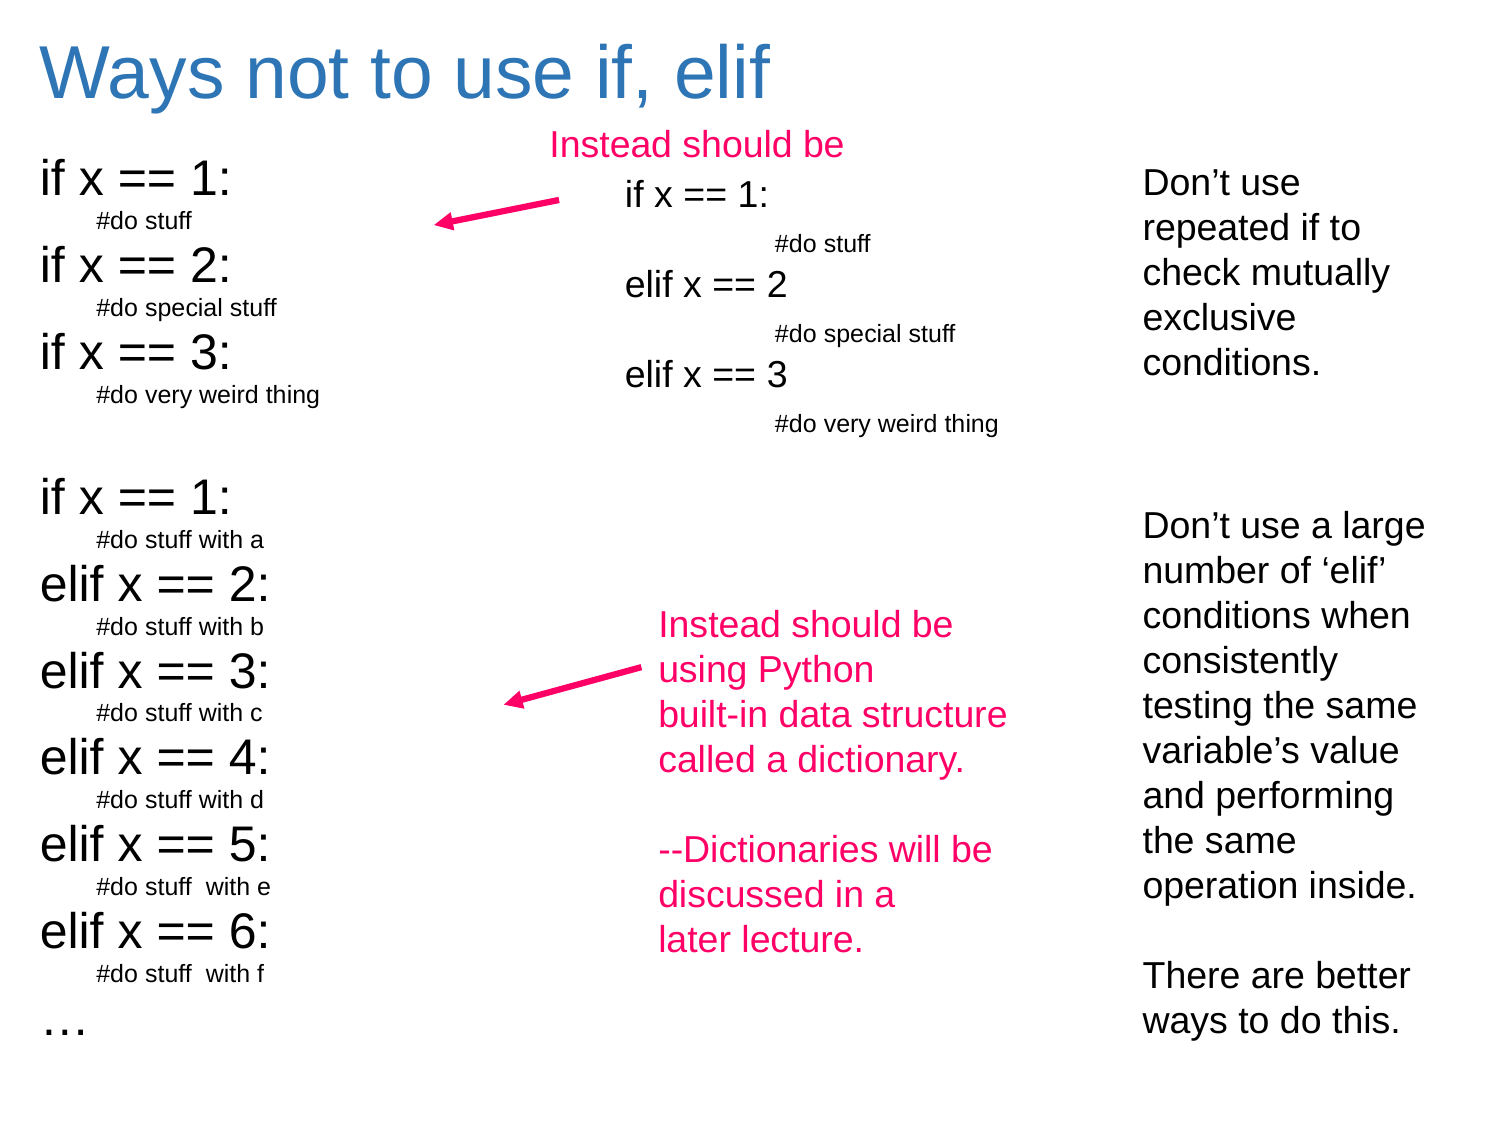

# Ways not to use if, elif
Instead should be

if x == 1:
	#do stuff
if x == 2:
 	#do special stuff
if x == 3:
	#do very weird thing

if x == 1:
	#do stuff with a
elif x == 2:
	#do stuff with b
elif x == 3:
	#do stuff with c
elif x == 4:
	#do stuff with d
elif x == 5:
	#do stuff  with e
elif x == 6:
	#do stuff  with f
…
Don’t use repeated if to check mutually exclusive conditions.
if x == 1:
	#do stuff
elif x == 2
	#do special stuff
elif x == 3
	#do very weird thing

Don’t use a large number of ‘elif’ conditions when consistently testing the same variable’s value and performing the same operation inside.

There are better ways to do this.
Instead should be
using Python
built-in data structure
called a dictionary.

--Dictionaries will be
discussed in a
later lecture.